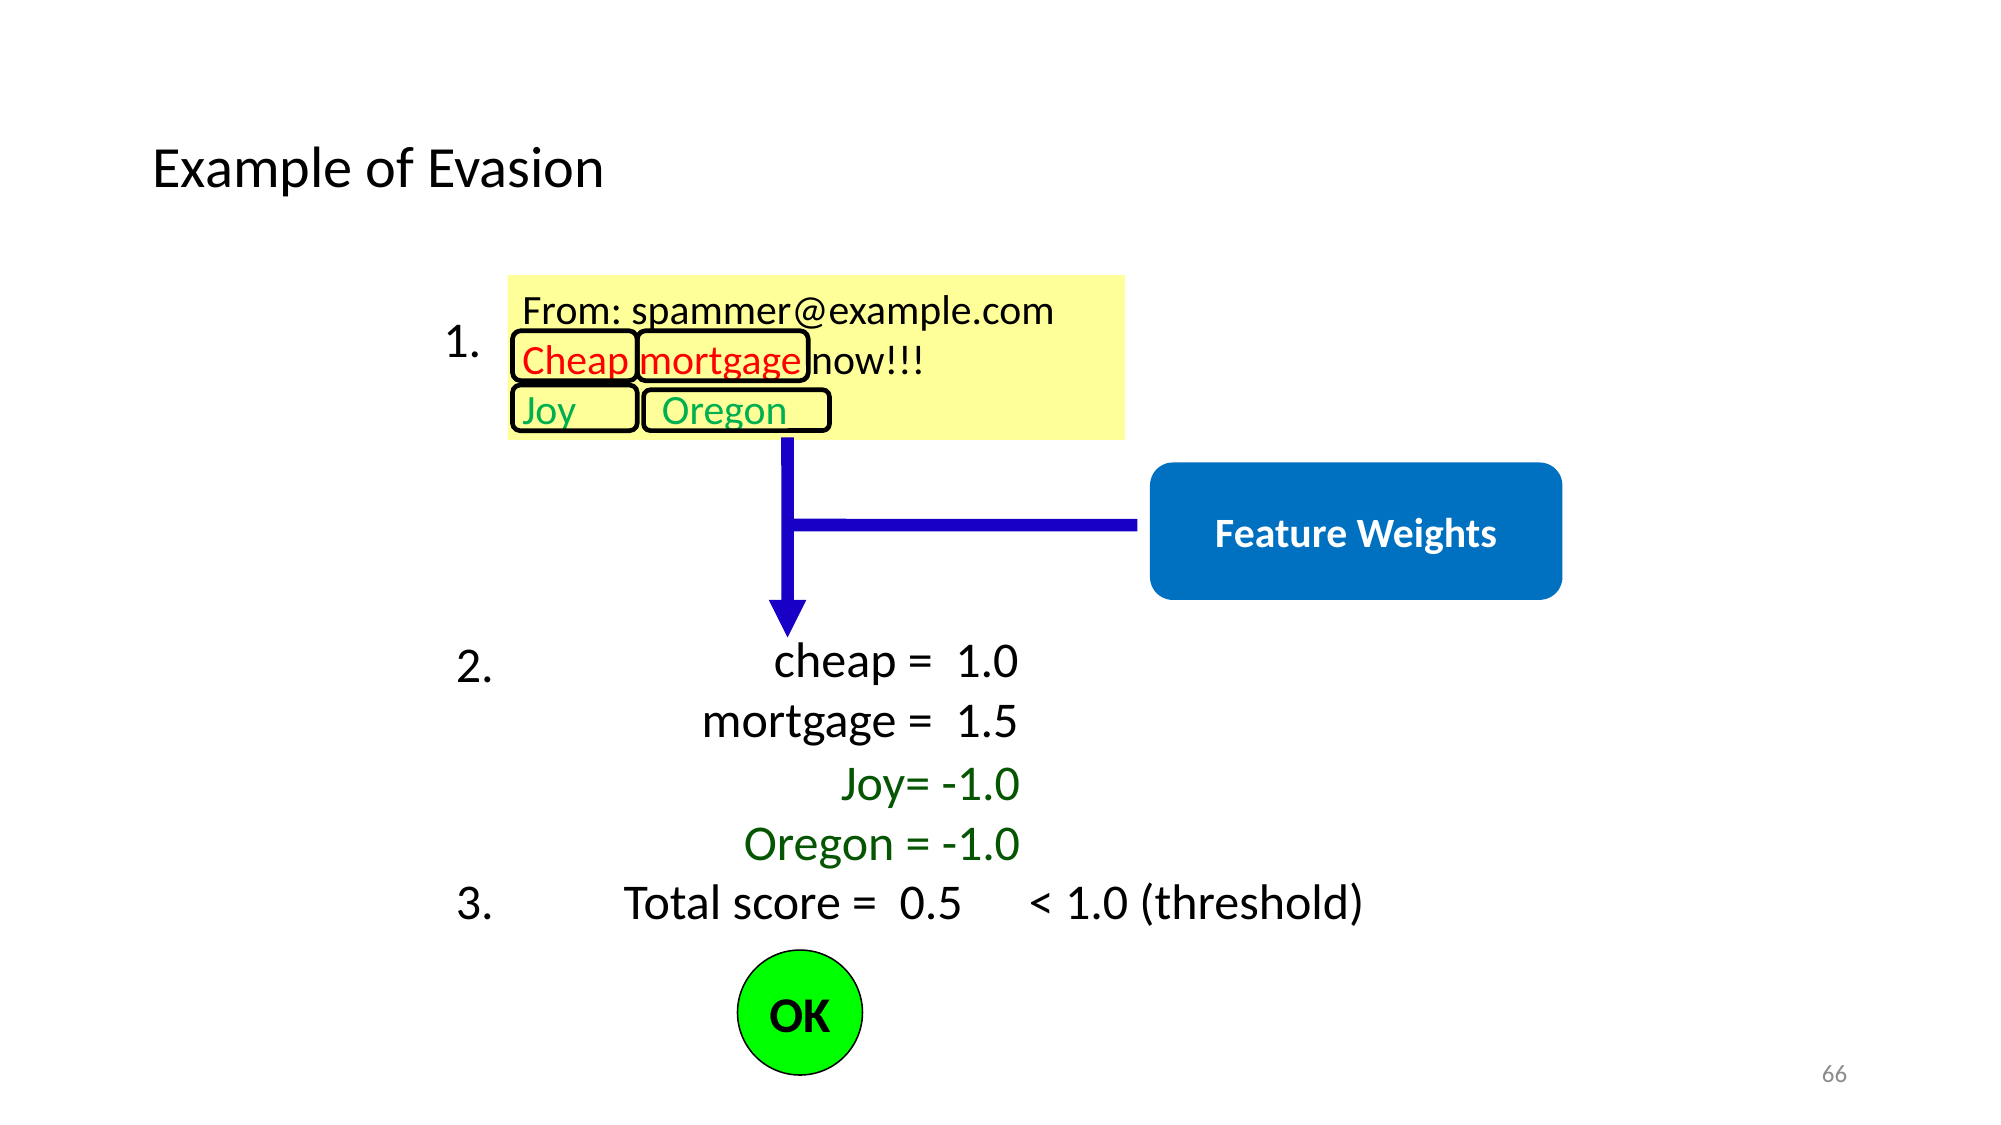

# Example of Evasion
From: spammer@example.com
Cheap mortgage now!!!
Joy         Oregon
1.

Feature Weights

cheap =  1.0
mortgage =  1.5
2.
Joy= -1.0
Oregon = -1.0
3.
Total score =  0.5
< 1.0 (threshold)
OK
66